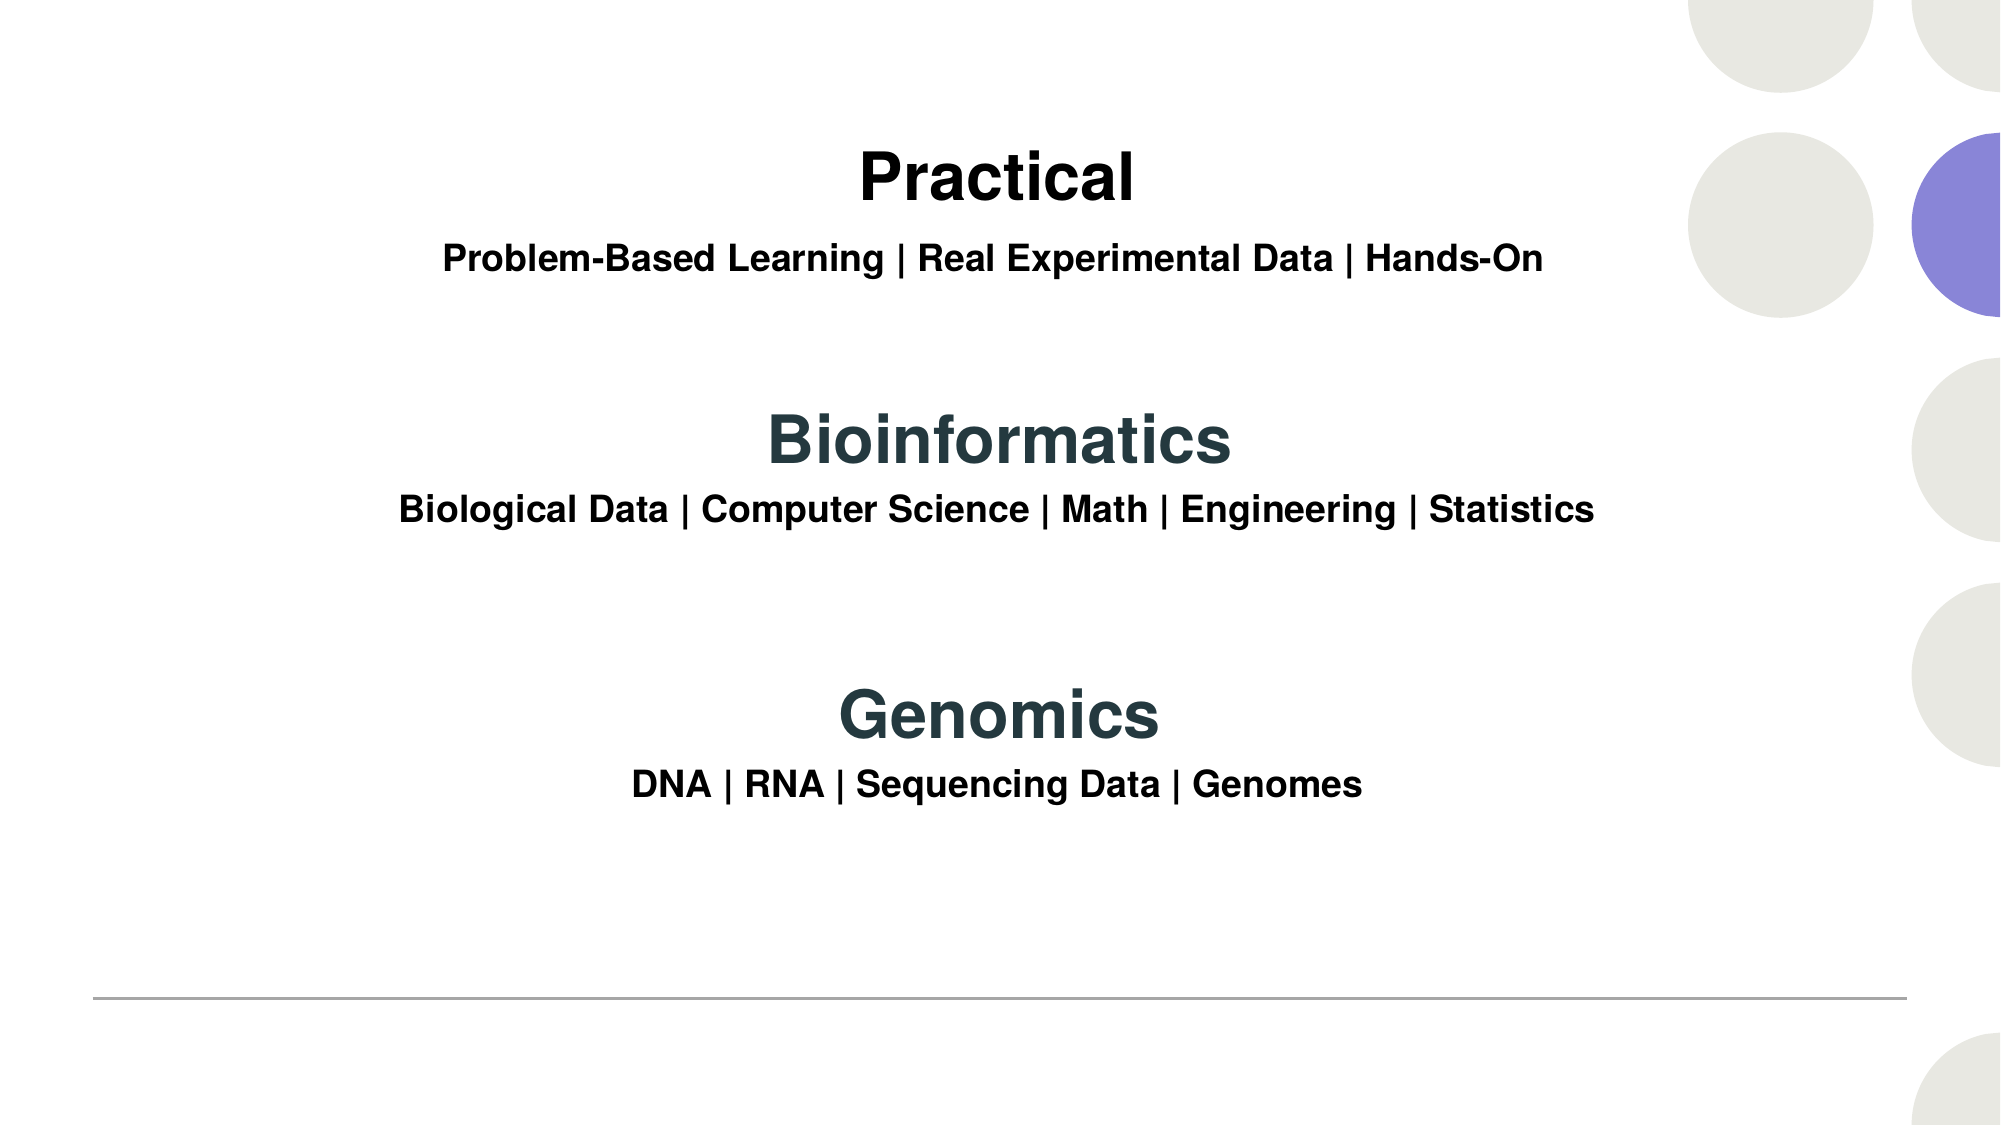

Problem-Based Learning | Real Experimental Data | Hands-On
# Practical
Bioinformatics
Biological Data | Computer Science | Math | Engineering | Statistics
Genomics
DNA | RNA | Sequencing Data | Genomes